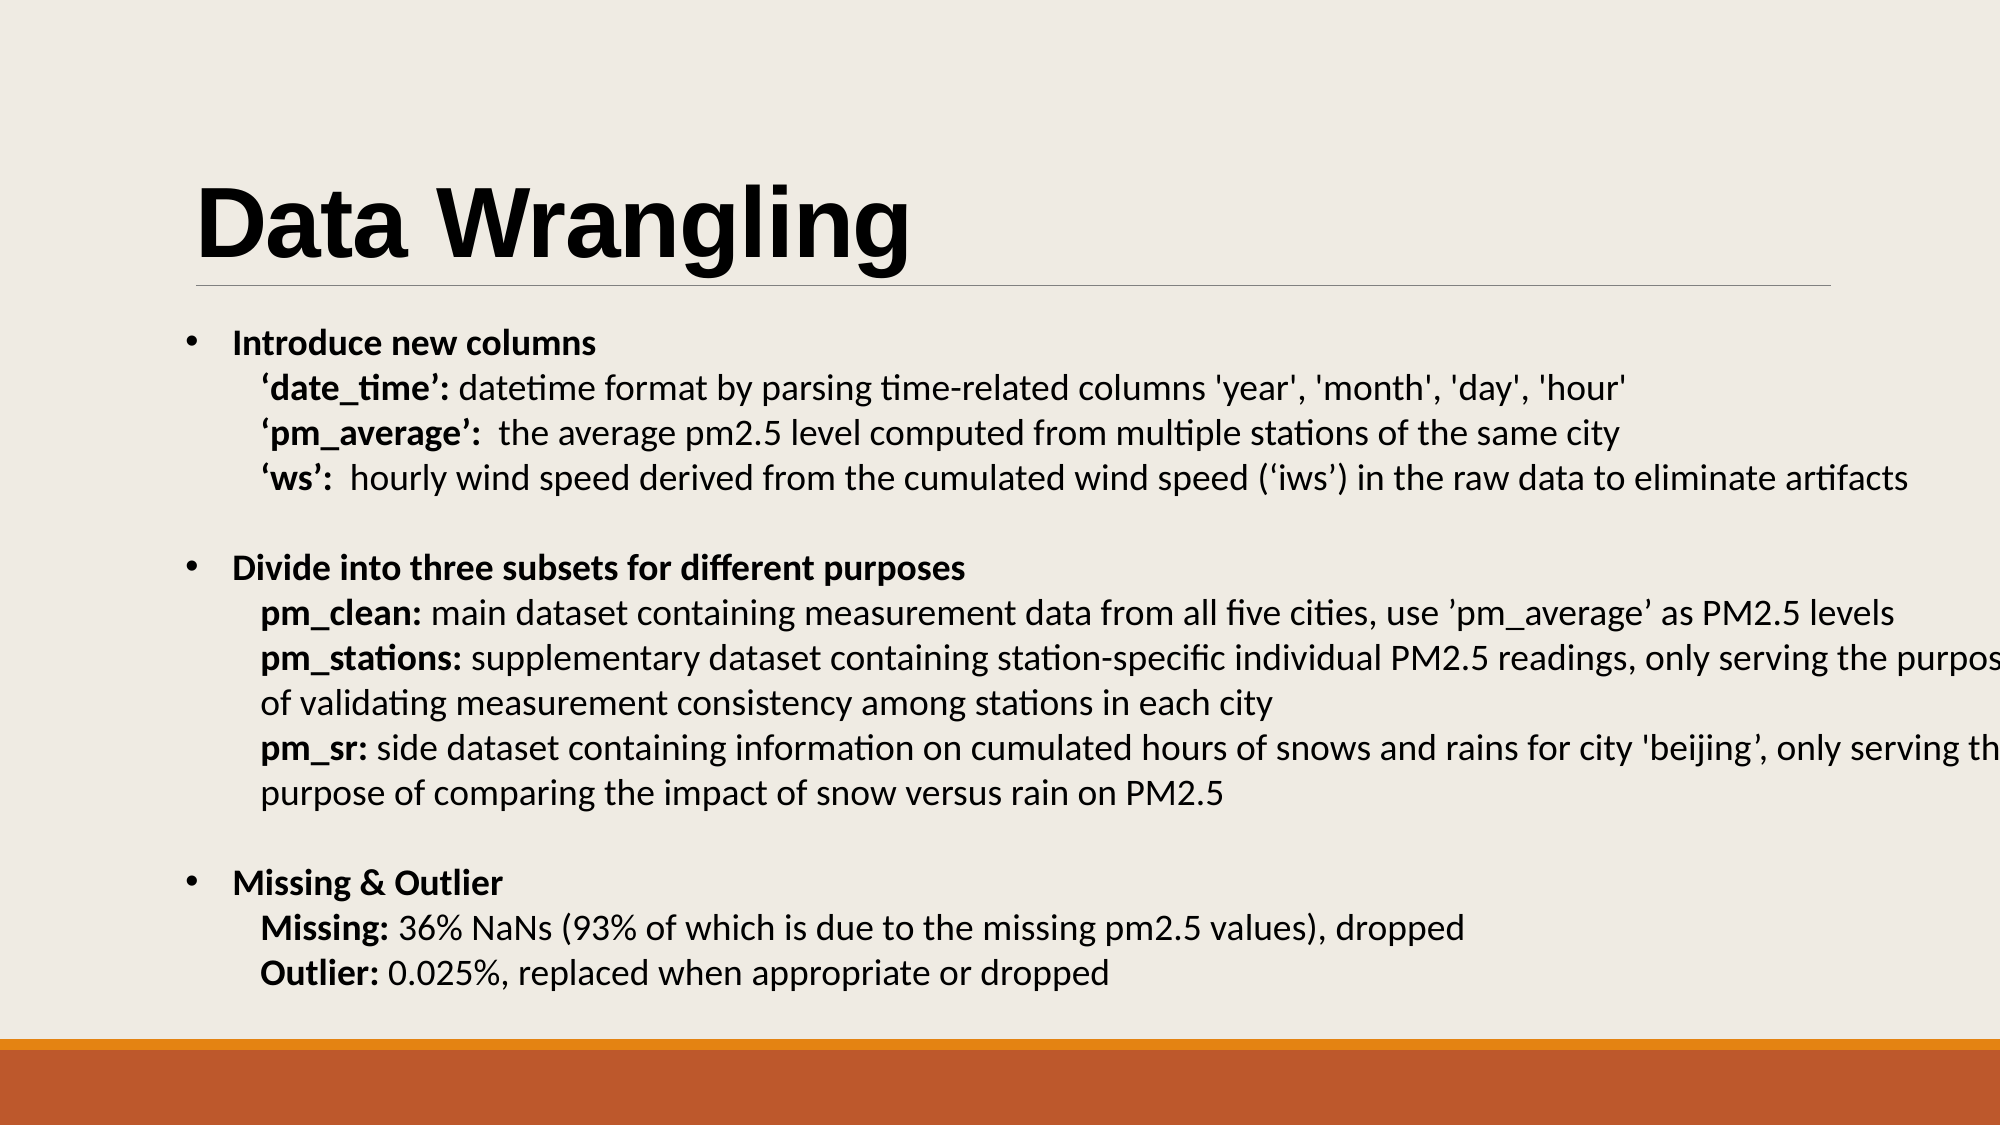

# Data Wrangling
Introduce new columns
‘date_time’: datetime format by parsing time-related columns 'year', 'month', 'day', 'hour'
‘pm_average’:  the average pm2.5 level computed from multiple stations of the same city
‘ws’:  hourly wind speed derived from the cumulated wind speed (‘iws’) in the raw data to eliminate artifacts

Divide into three subsets for different purposes
pm_clean: main dataset containing measurement data from all five cities, use ’pm_average’ as PM2.5 levels
pm_stations: supplementary dataset containing station-specific individual PM2.5 readings, only serving the purpose of validating measurement consistency among stations in each city
pm_sr: side dataset containing information on cumulated hours of snows and rains for city 'beijing’, only serving the purpose of comparing the impact of snow versus rain on PM2.5

Missing & Outlier
Missing: 36% NaNs (93% of which is due to the missing pm2.5 values), dropped
Outlier: 0.025%, replaced when appropriate or dropped